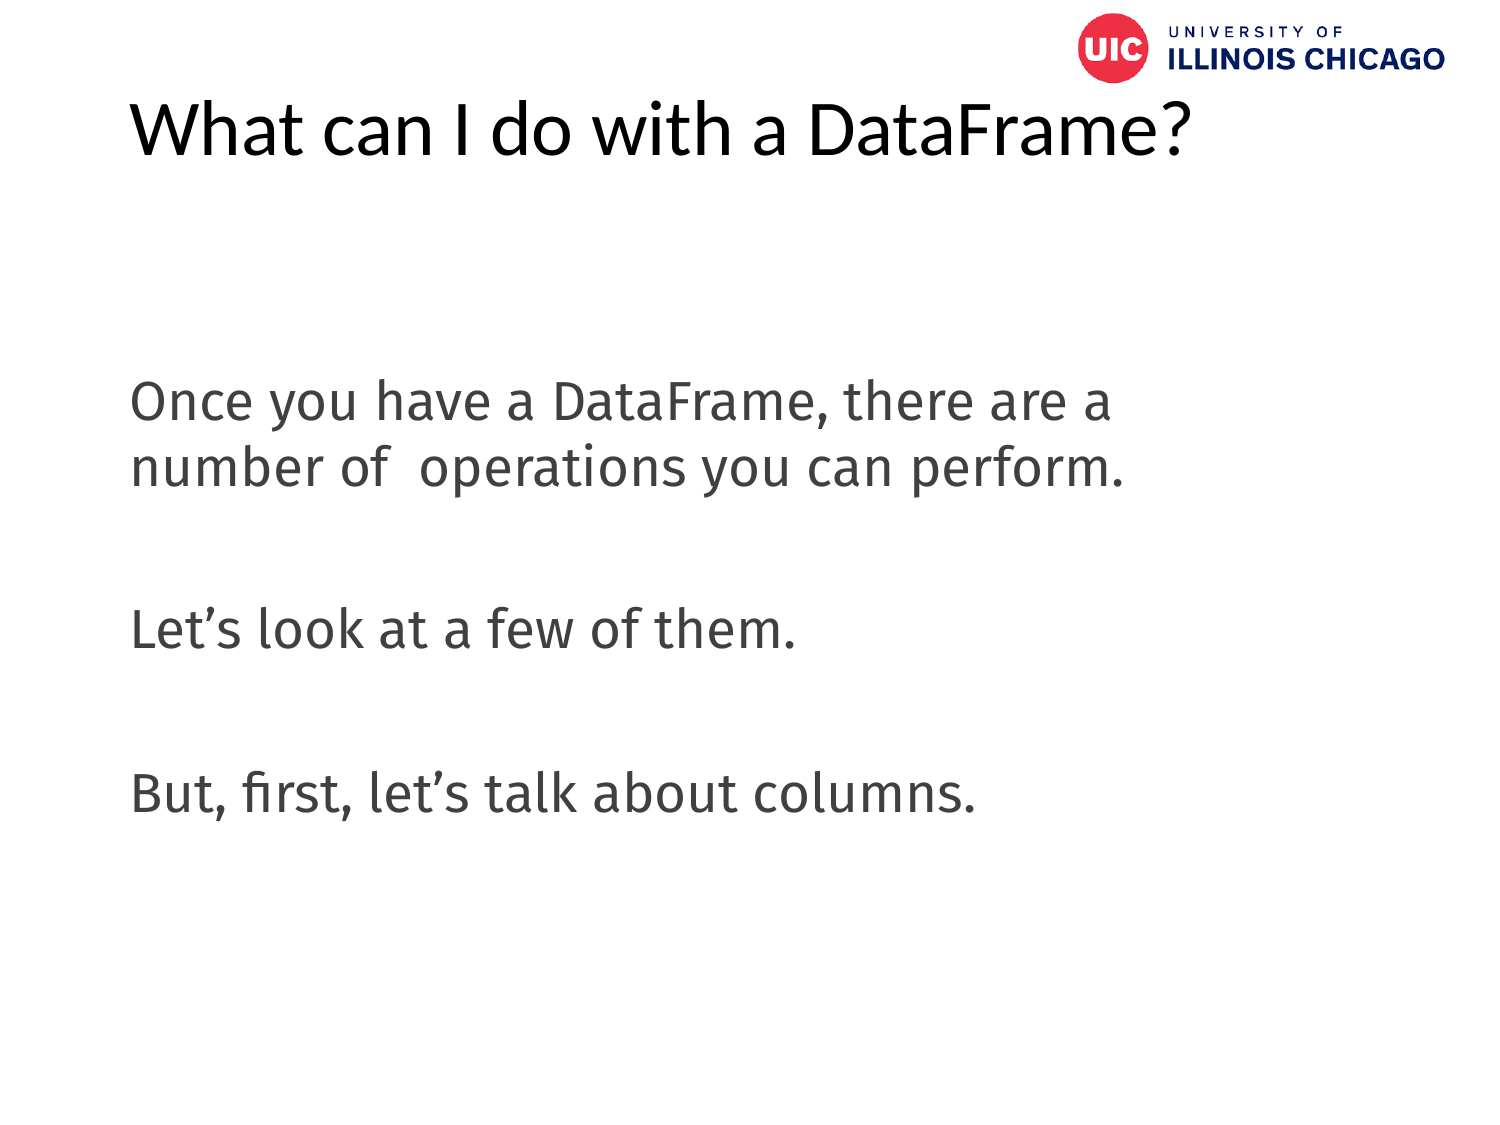

# What can I do with a DataFrame?
Once you have a DataFrame, there are a number of  operations you can perform.

Let’s look at a few of them.

But, first, let’s talk about columns.
52